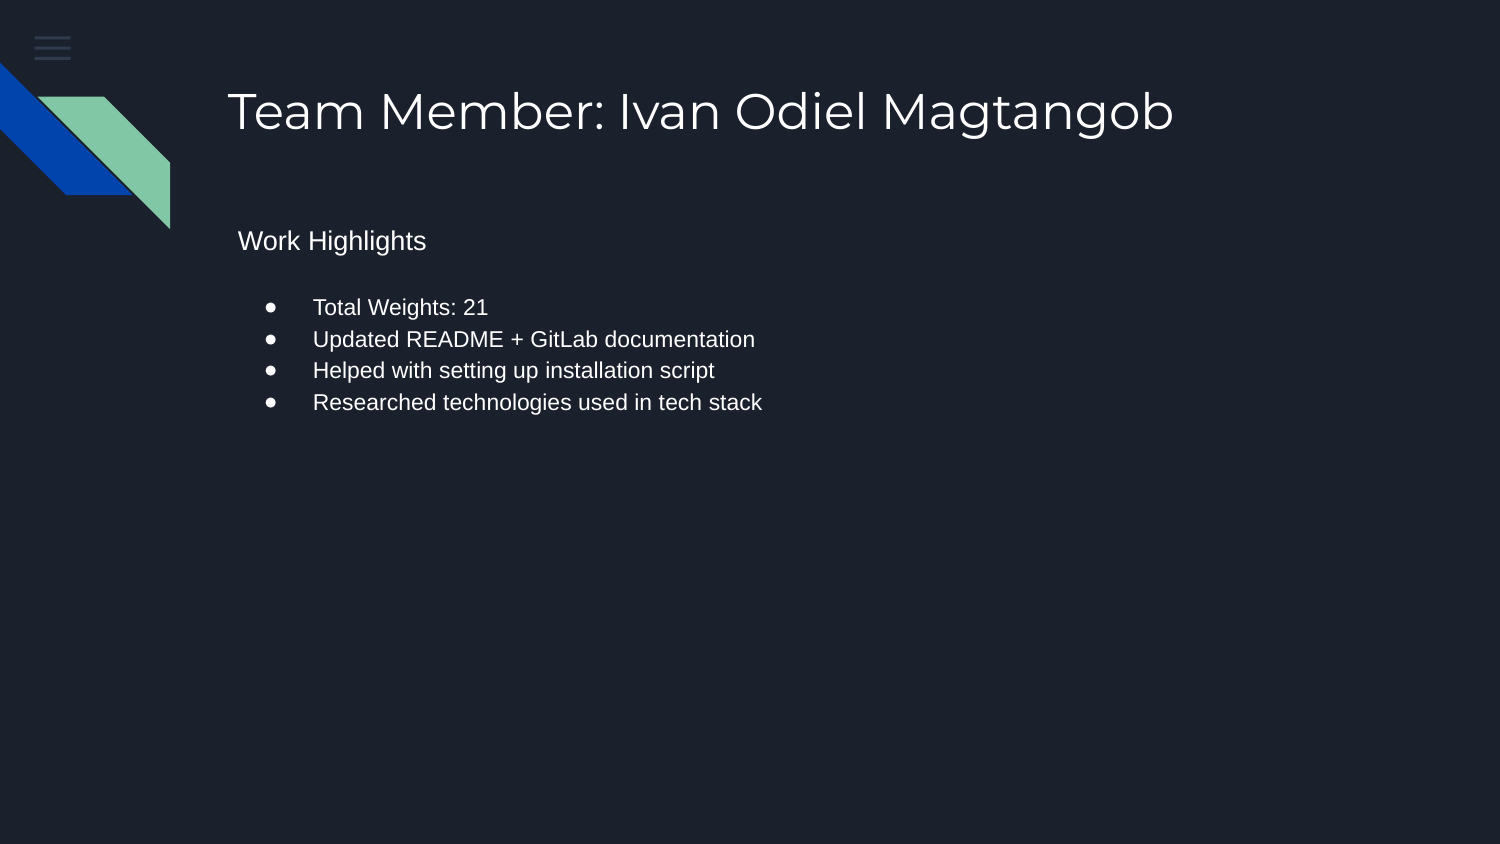

# Team Member: Ivan Odiel Magtangob
Work Highlights
Total Weights: 21
Updated README + GitLab documentation
Helped with setting up installation script
Researched technologies used in tech stack